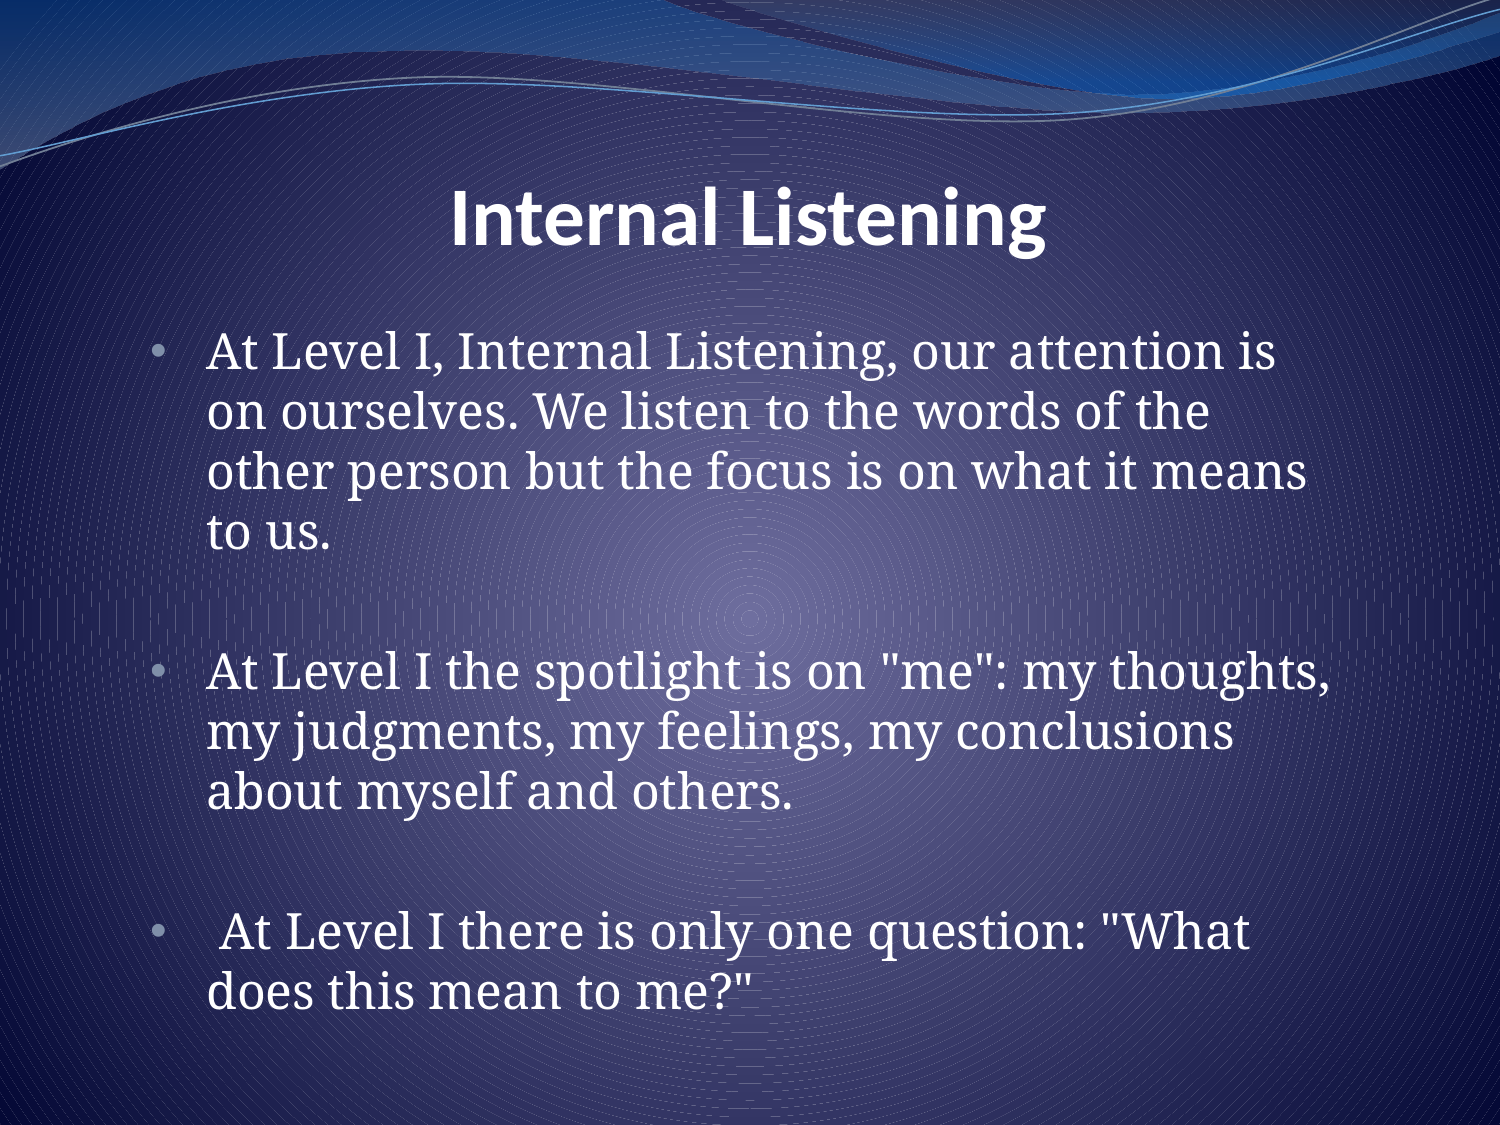

# Internal Listening
At Level I, Internal Listening, our attention is on ourselves. We listen to the words of the other person but the focus is on what it means to us.

At Level I the spotlight is on "me": my thoughts, my judgments, my feelings, my conclusions about myself and others.

 At Level I there is only one question: "What does this mean to me?"